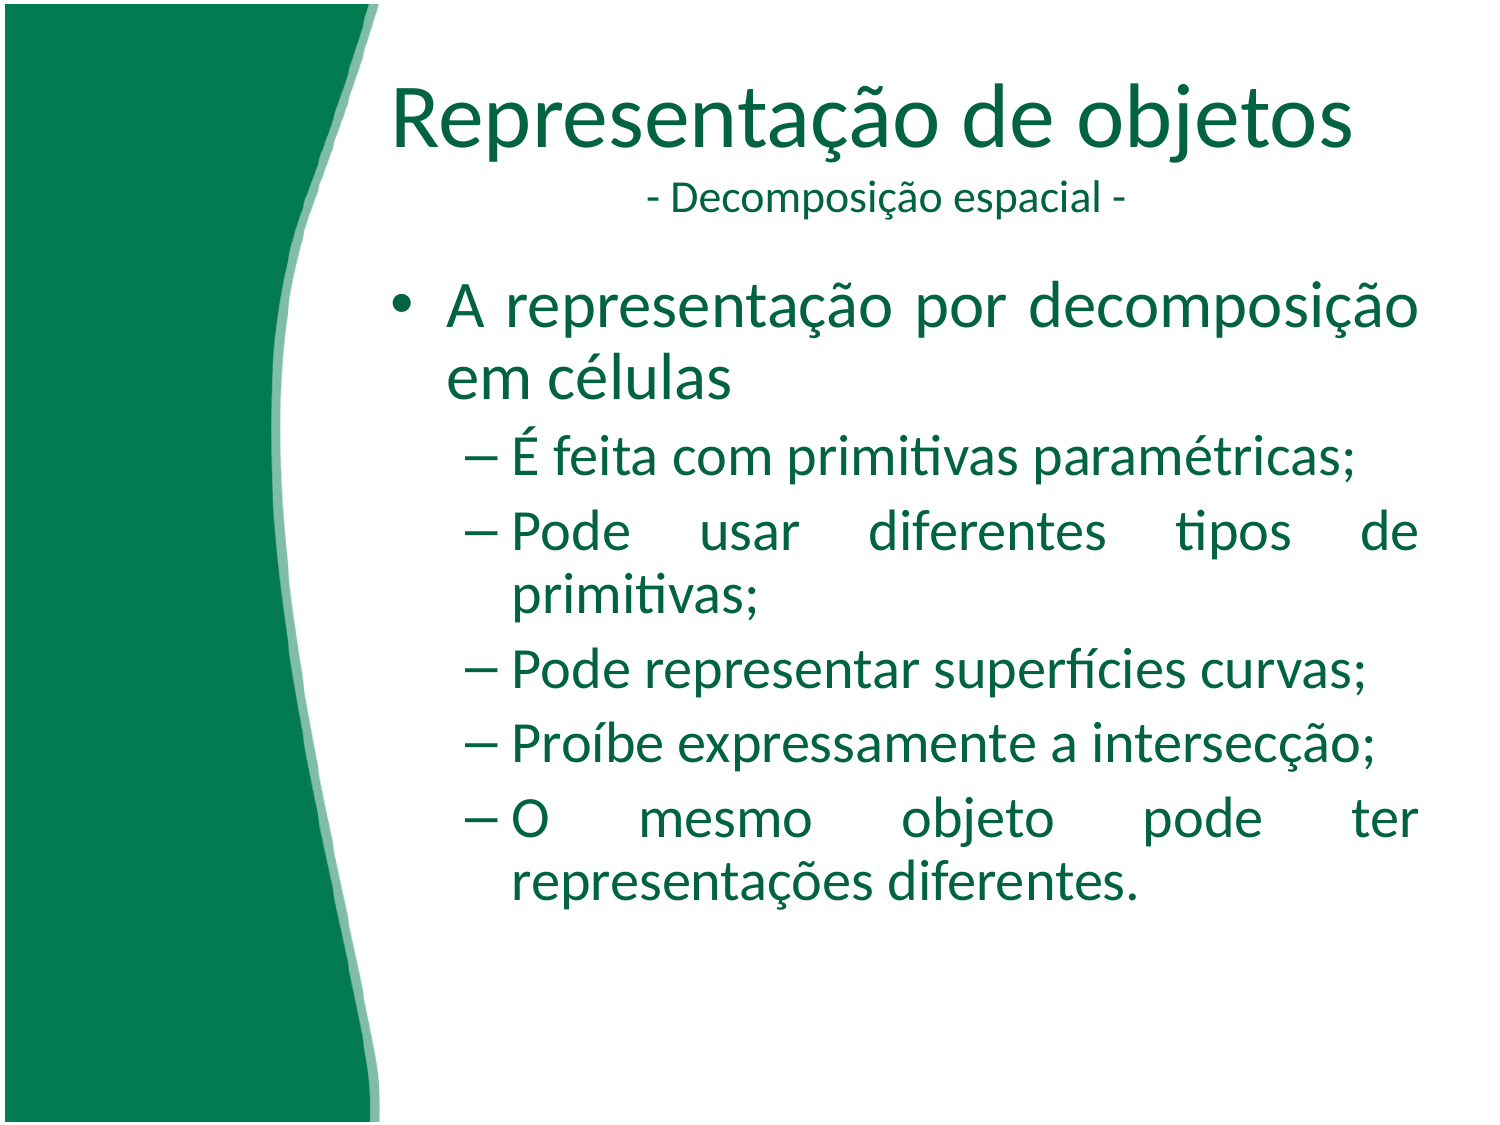

# Representação de objetos - Decomposição espacial -
A representação por decomposição em células
É feita com primitivas paramétricas;
Pode usar diferentes tipos de primitivas;
Pode representar superfícies curvas;
Proíbe expressamente a intersecção;
O mesmo objeto pode ter representações diferentes.